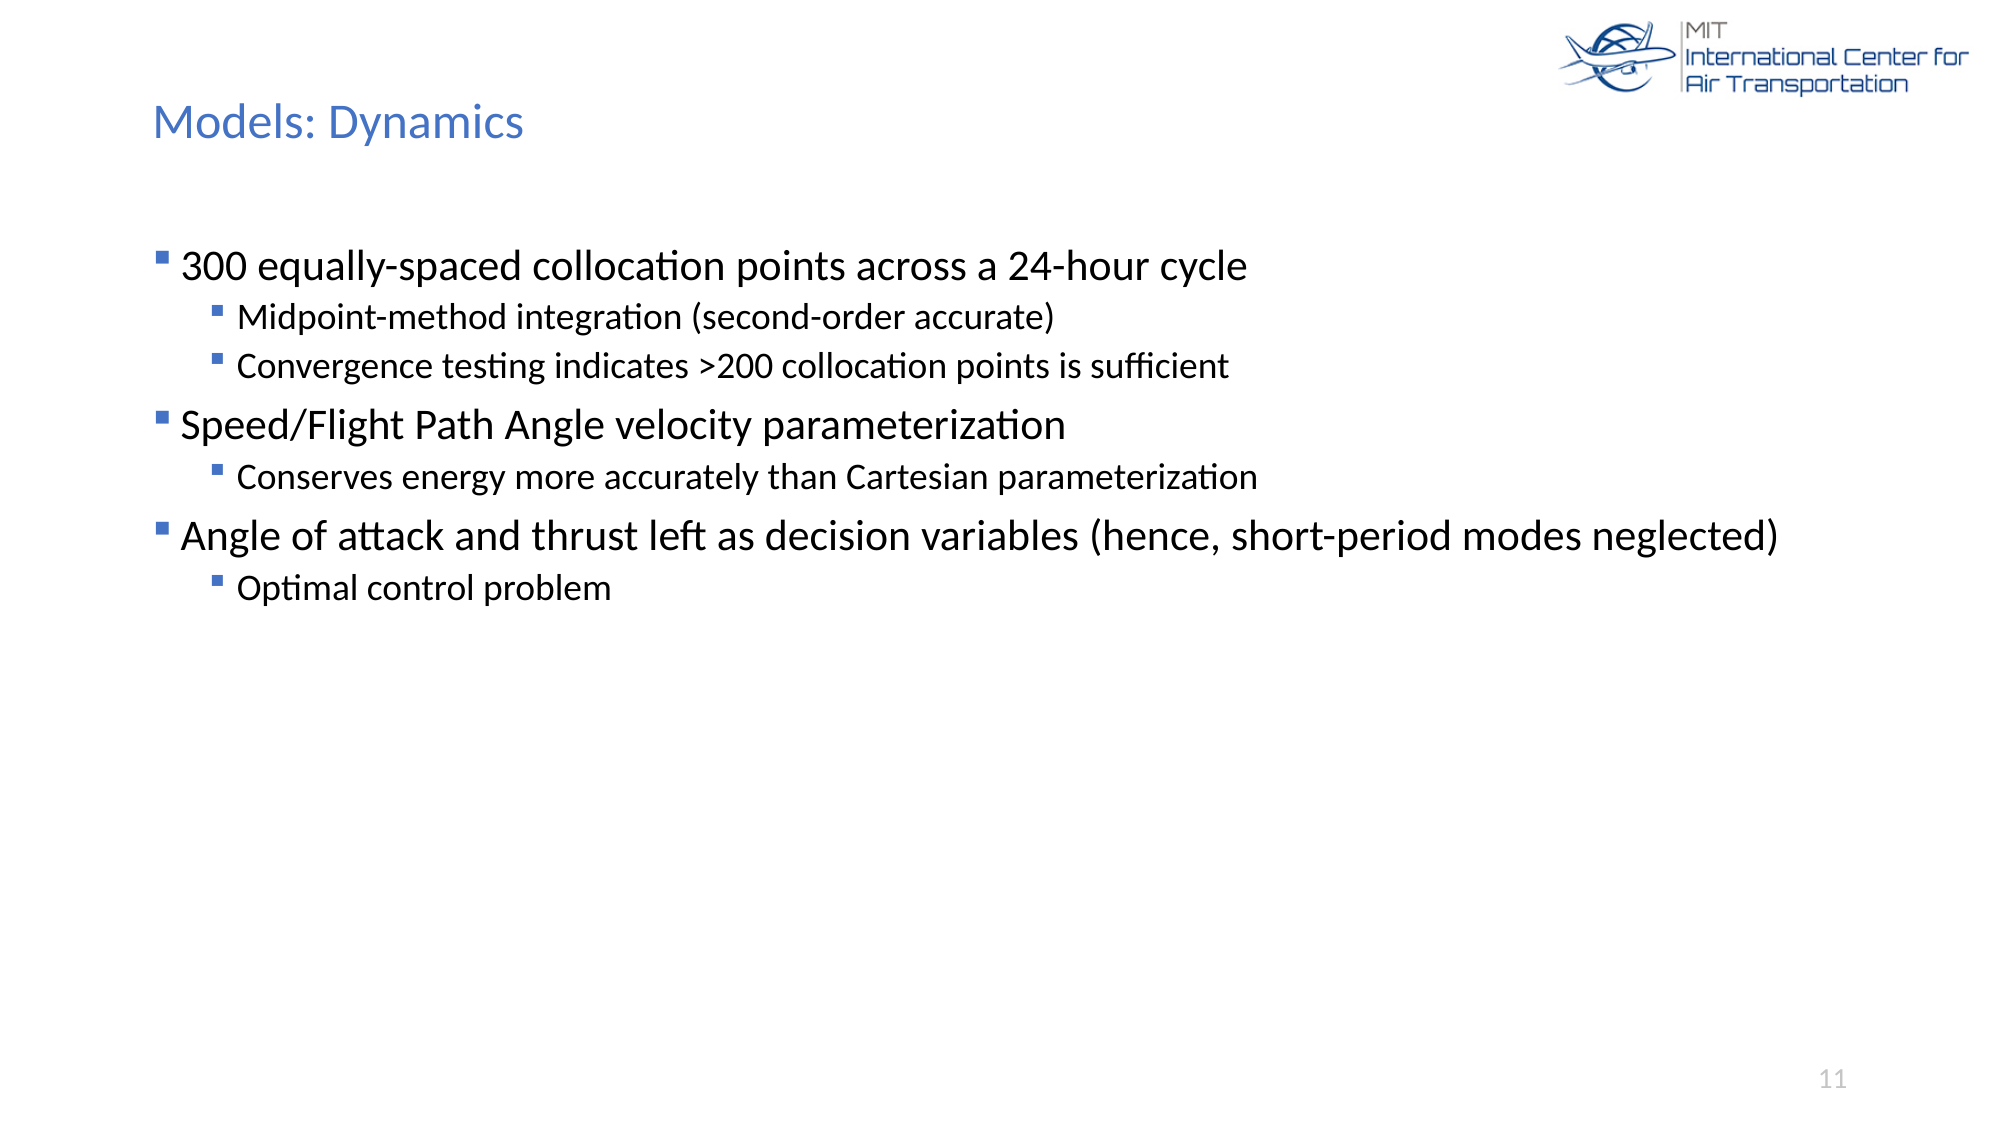

# Models: Dynamics
300 equally-spaced collocation points across a 24-hour cycle
Midpoint-method integration (second-order accurate)
Convergence testing indicates >200 collocation points is sufficient
Speed/Flight Path Angle velocity parameterization
Conserves energy more accurately than Cartesian parameterization
Angle of attack and thrust left as decision variables (hence, short-period modes neglected)
Optimal control problem

11